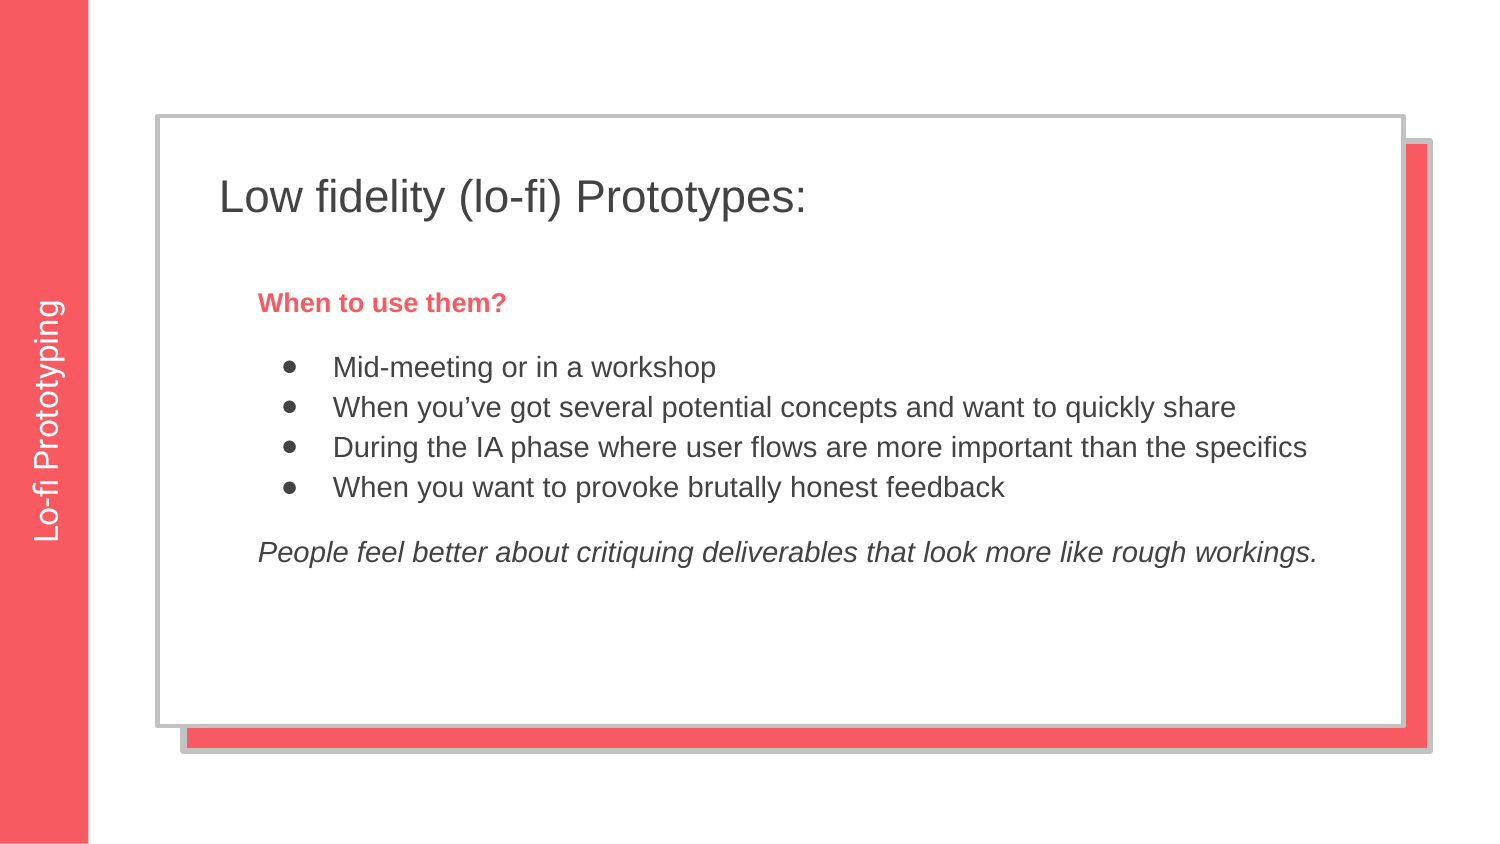

Low fidelity (lo-fi) Prototypes:
When to use them?
Mid-meeting or in a workshop
When you’ve got several potential concepts and want to quickly share
During the IA phase where user flows are more important than the specifics
When you want to provoke brutally honest feedback
People feel better about critiquing deliverables that look more like rough workings.
# Lo-fi Prototyping